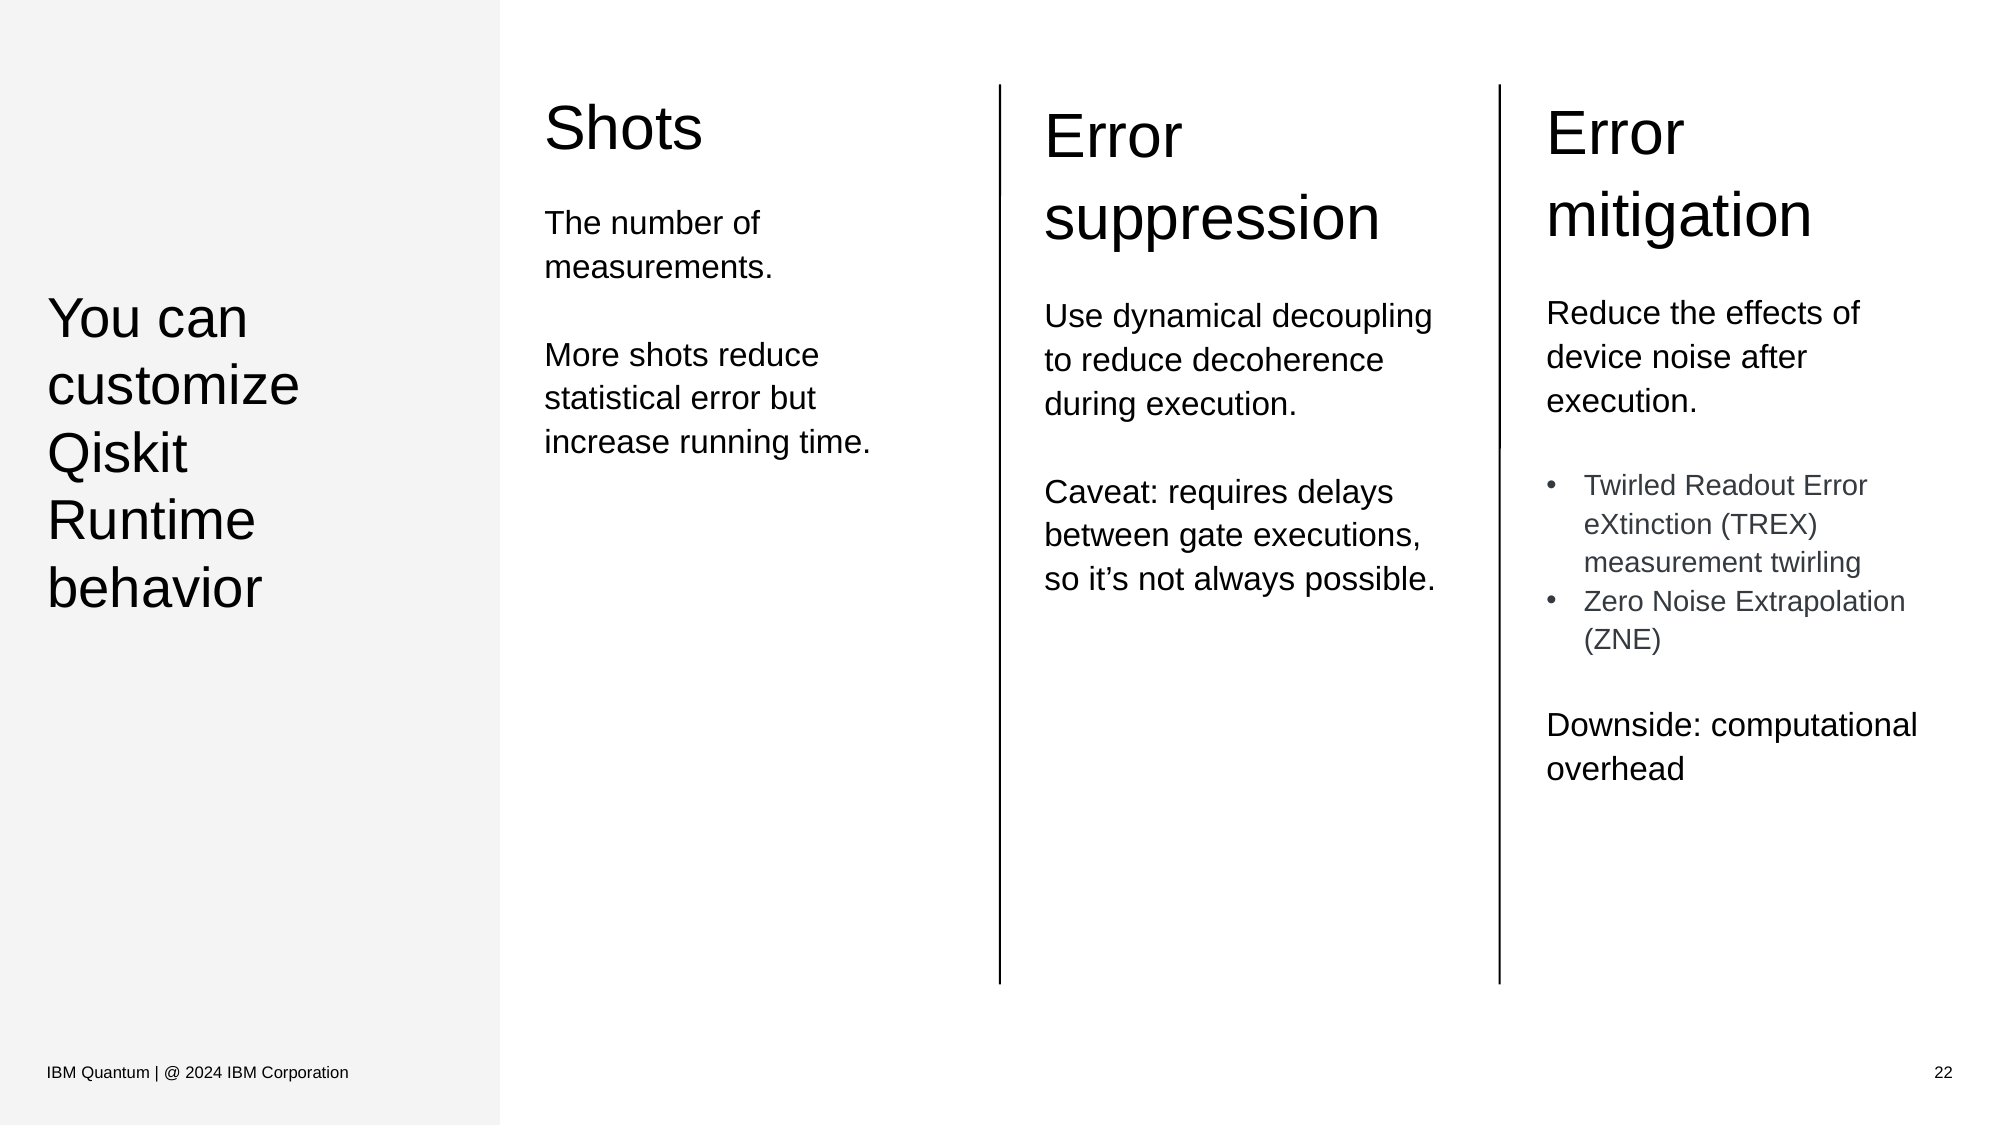

Error mitigation

Reduce the effects of device noise after execution.

Twirled Readout Error eXtinction (TREX) measurement twirling
Zero Noise Extrapolation (ZNE)

Downside: computational overhead
Shots

The number of measurements.

More shots reduce statistical error but increase running time.
Error suppression

Use dynamical decoupling to reduce decoherence during execution.

Caveat: requires delays between gate executions, so it’s not always possible.
You can customize Qiskit Runtime behavior
IBM Quantum | @ 2024 IBM Corporation
22